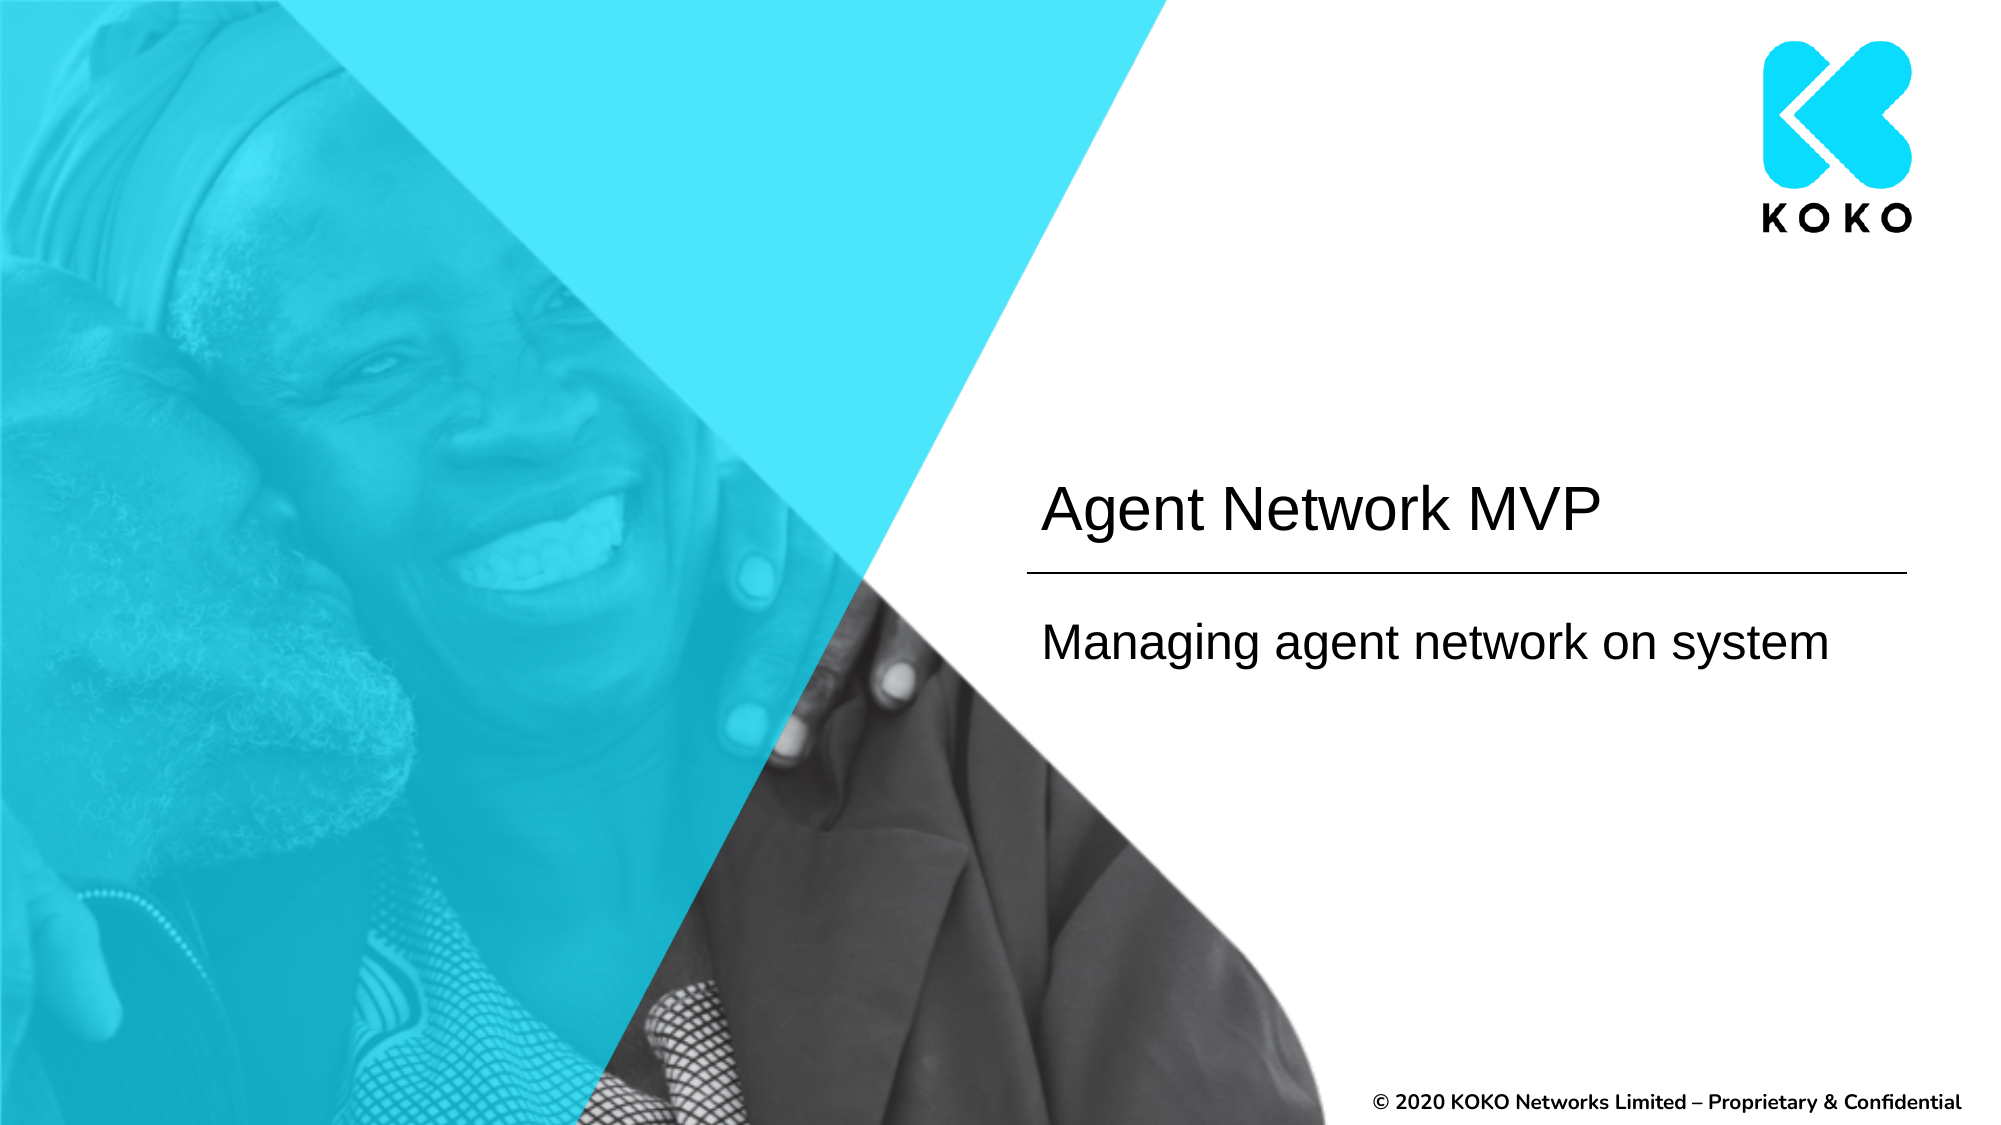

# Agent Network MVP
Managing agent network on system